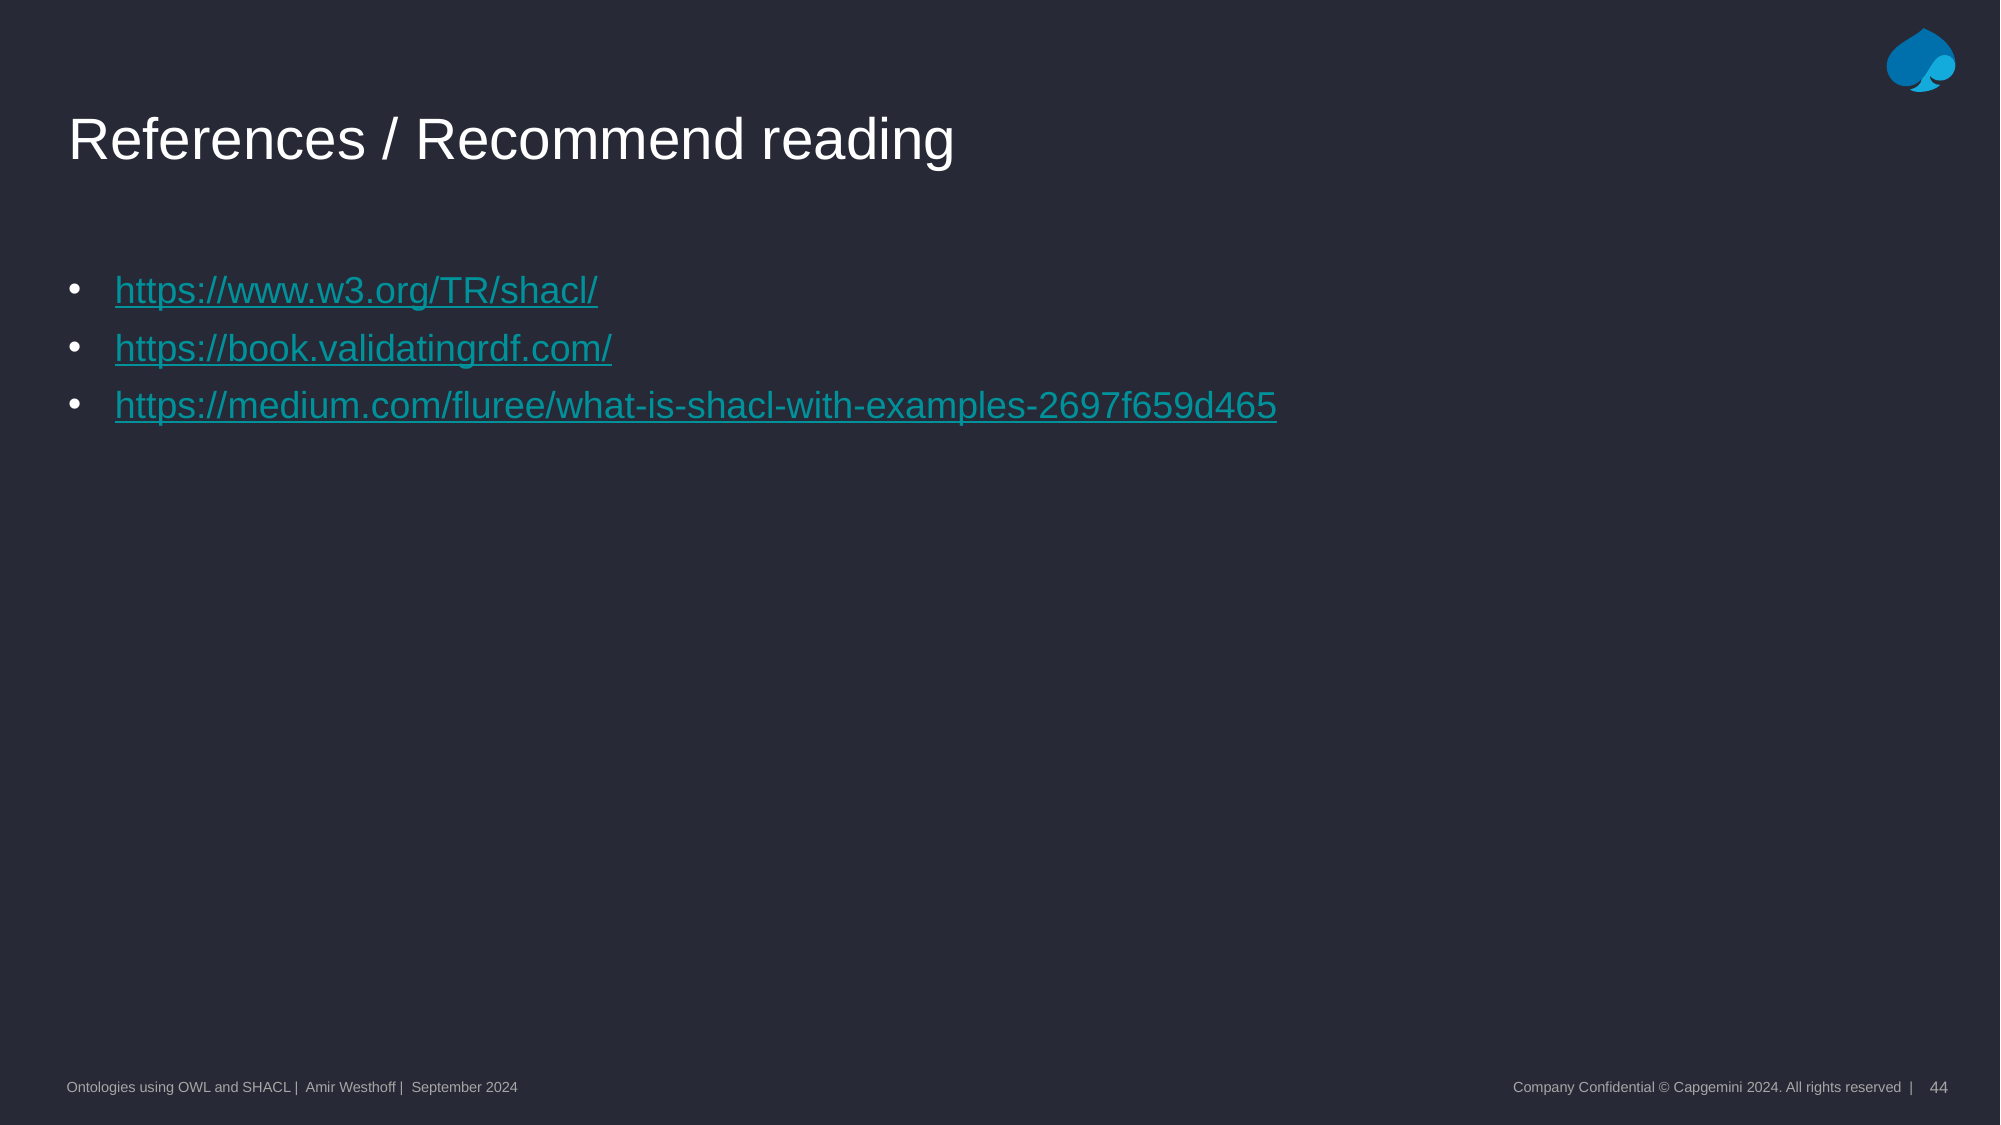

# References / Recommend reading

https://www.w3.org/TR/shacl/
https://book.validatingrdf.com/
https://medium.com/fluree/what-is-shacl-with-examples-2697f659d465